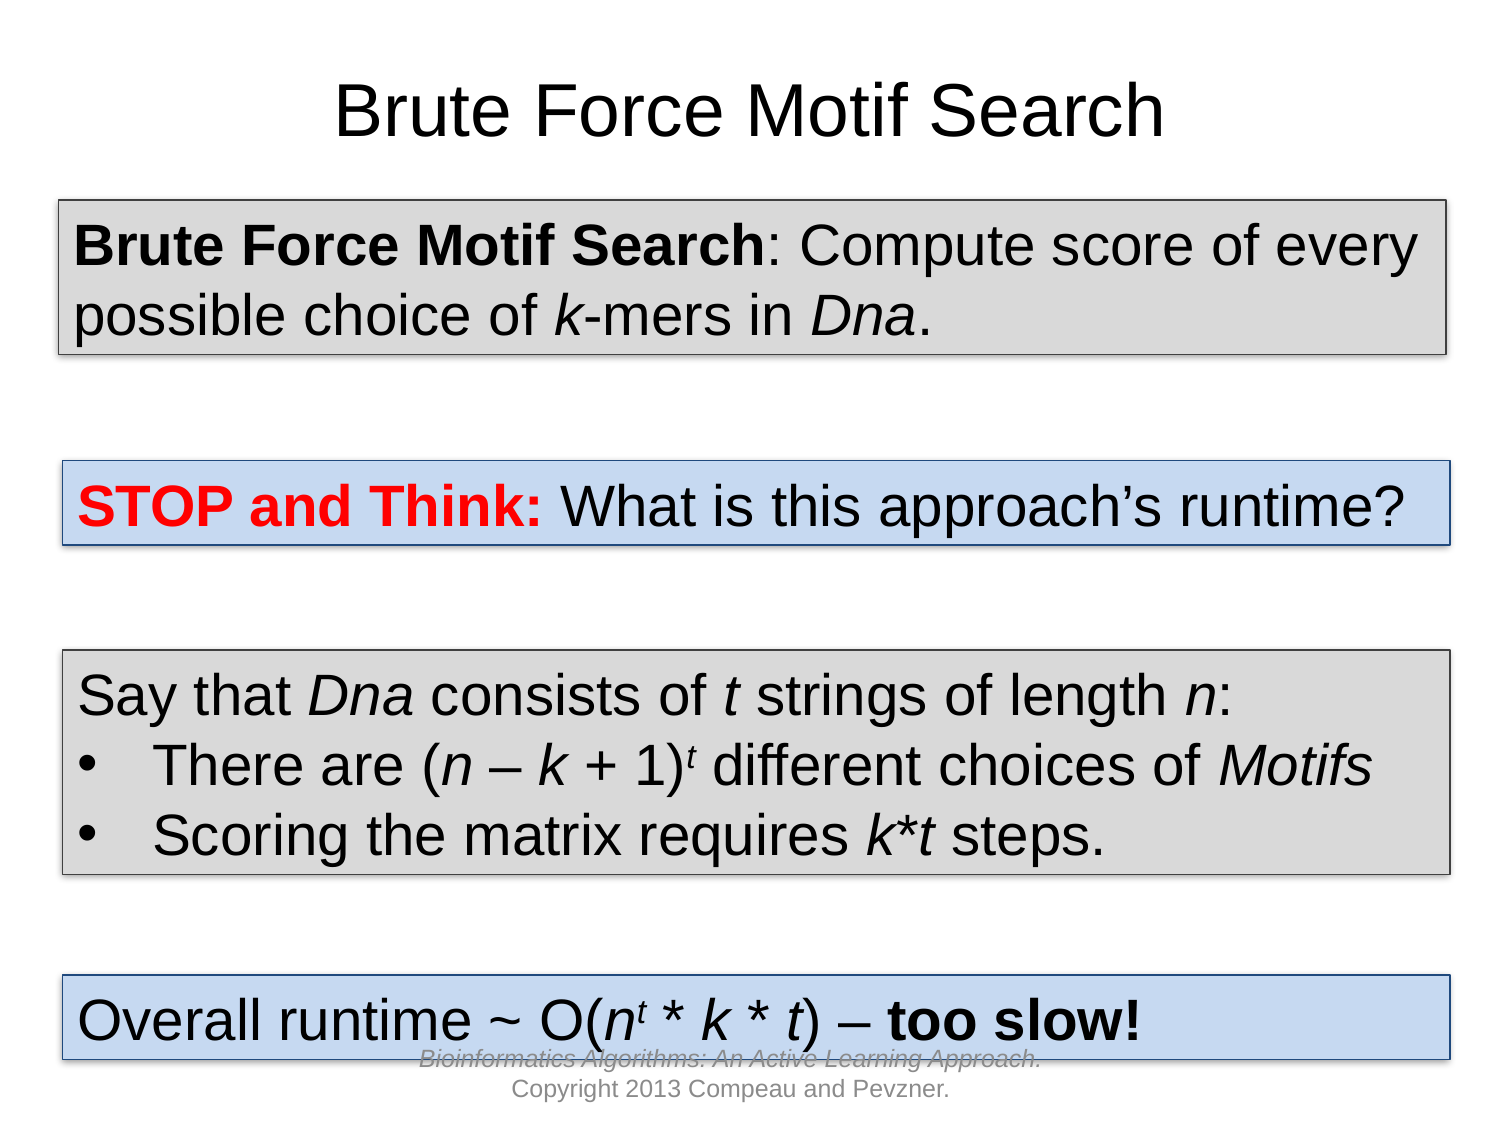

# Brute Force Motif Search
Brute Force Motif Search: Compute score of every possible choice of k-mers in Dna.
STOP and Think: What is this approach’s runtime?
Say that Dna consists of t strings of length n:
There are (n – k + 1)t different choices of Motifs
Scoring the matrix requires k*t steps.
Overall runtime ~ O(nt * k * t) – too slow!
Bioinformatics Algorithms: An Active Learning Approach.
Copyright 2013 Compeau and Pevzner.